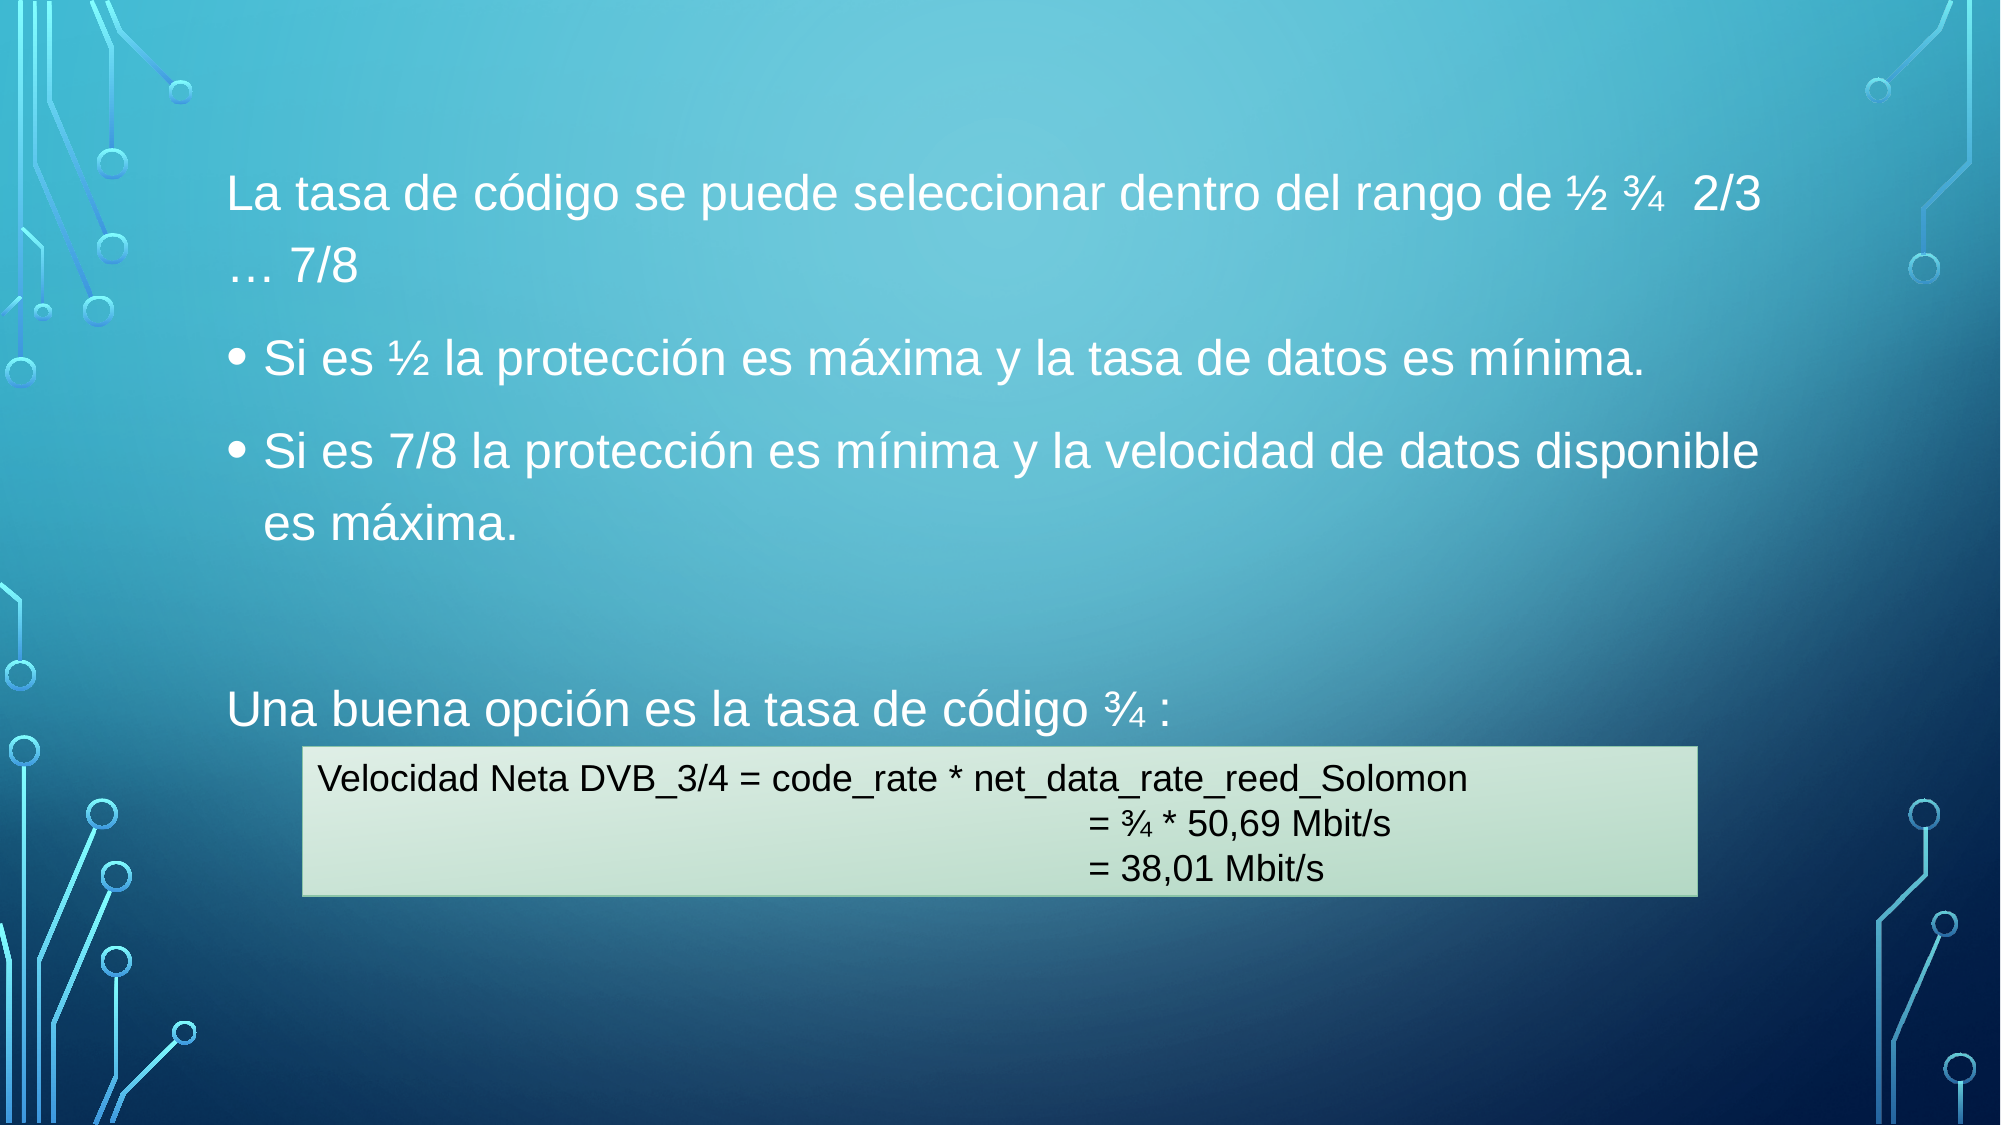

La tasa de código se puede seleccionar dentro del rango de ½ ¾  2/3 … 7/8
Si es ½ la protección es máxima y la tasa de datos es mínima.
Si es 7/8 la protección es mínima y la velocidad de datos disponible es máxima.

Una buena opción es la tasa de código ¾ :

Velocidad Neta DVB_3/4 = code_rate * net_data_rate_reed_Solomon
					  = ¾ * 50,69 Mbit/s
					  = 38,01 Mbit/s